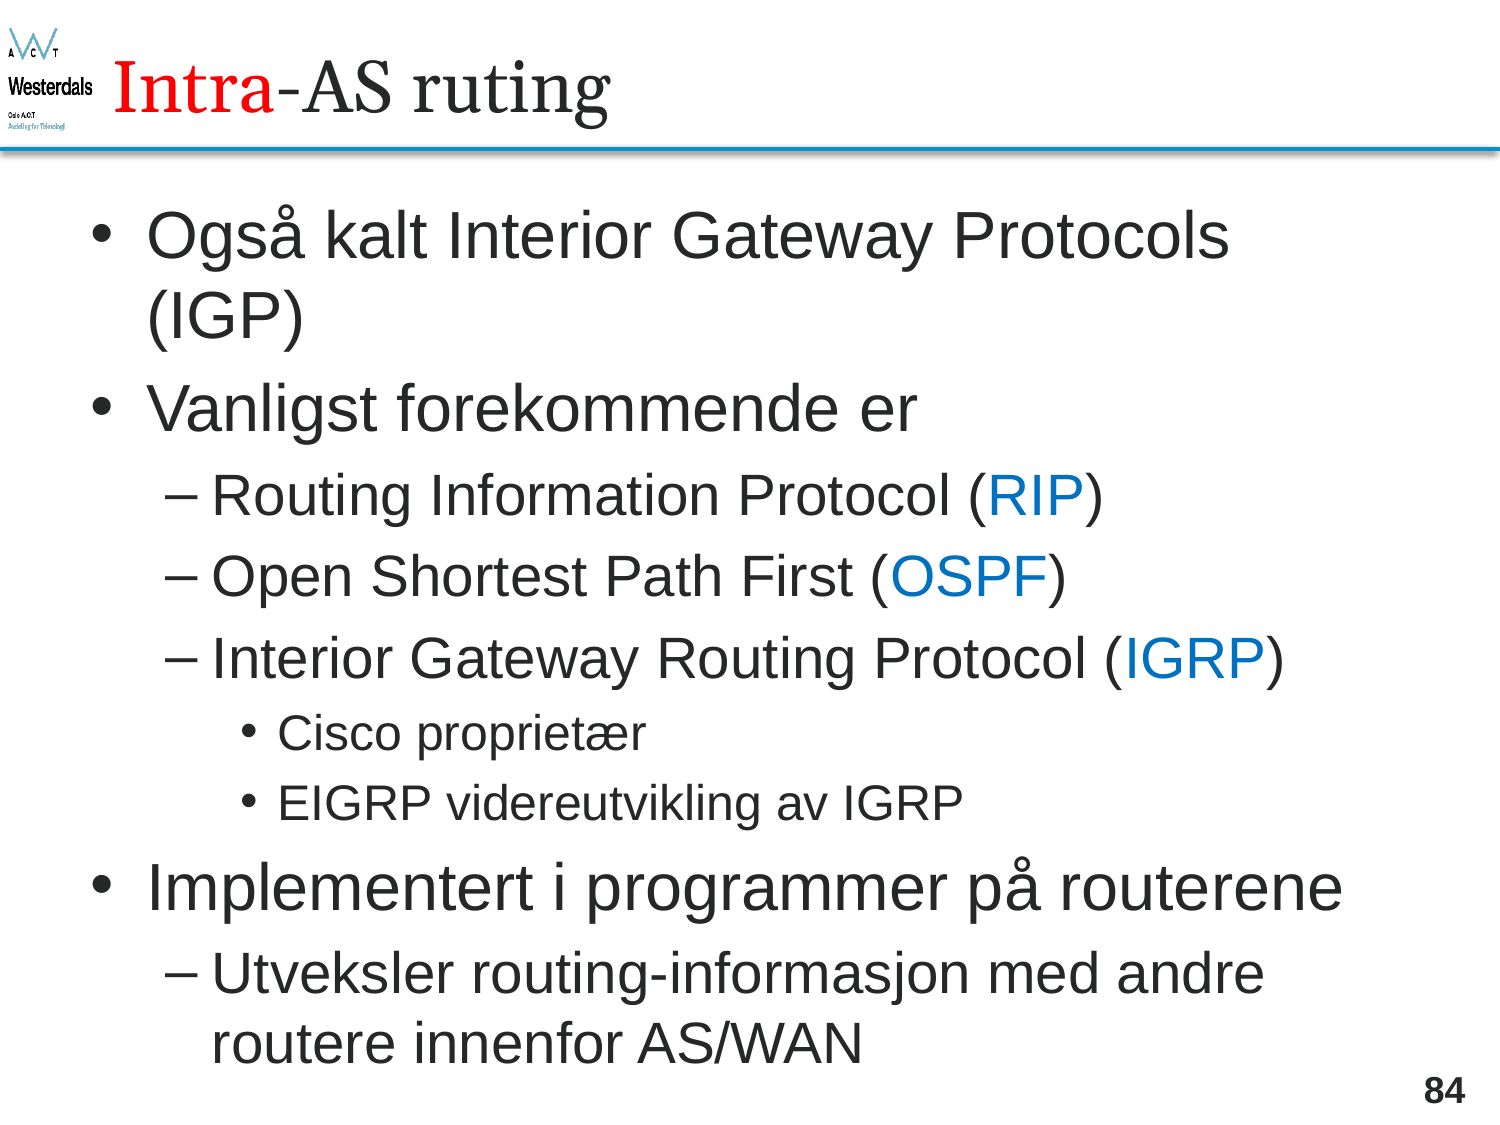

# Intra-AS ruting
Også kalt Interior Gateway Protocols (IGP)
Vanligst forekommende er
Routing Information Protocol (RIP)
Open Shortest Path First (OSPF)
Interior Gateway Routing Protocol (IGRP)
Cisco proprietær
EIGRP videreutvikling av IGRP
Implementert i programmer på routerene
Utveksler routing-informasjon med andre routere innenfor AS/WAN
84
Bjørn O. Listog -- blistog@nith.no